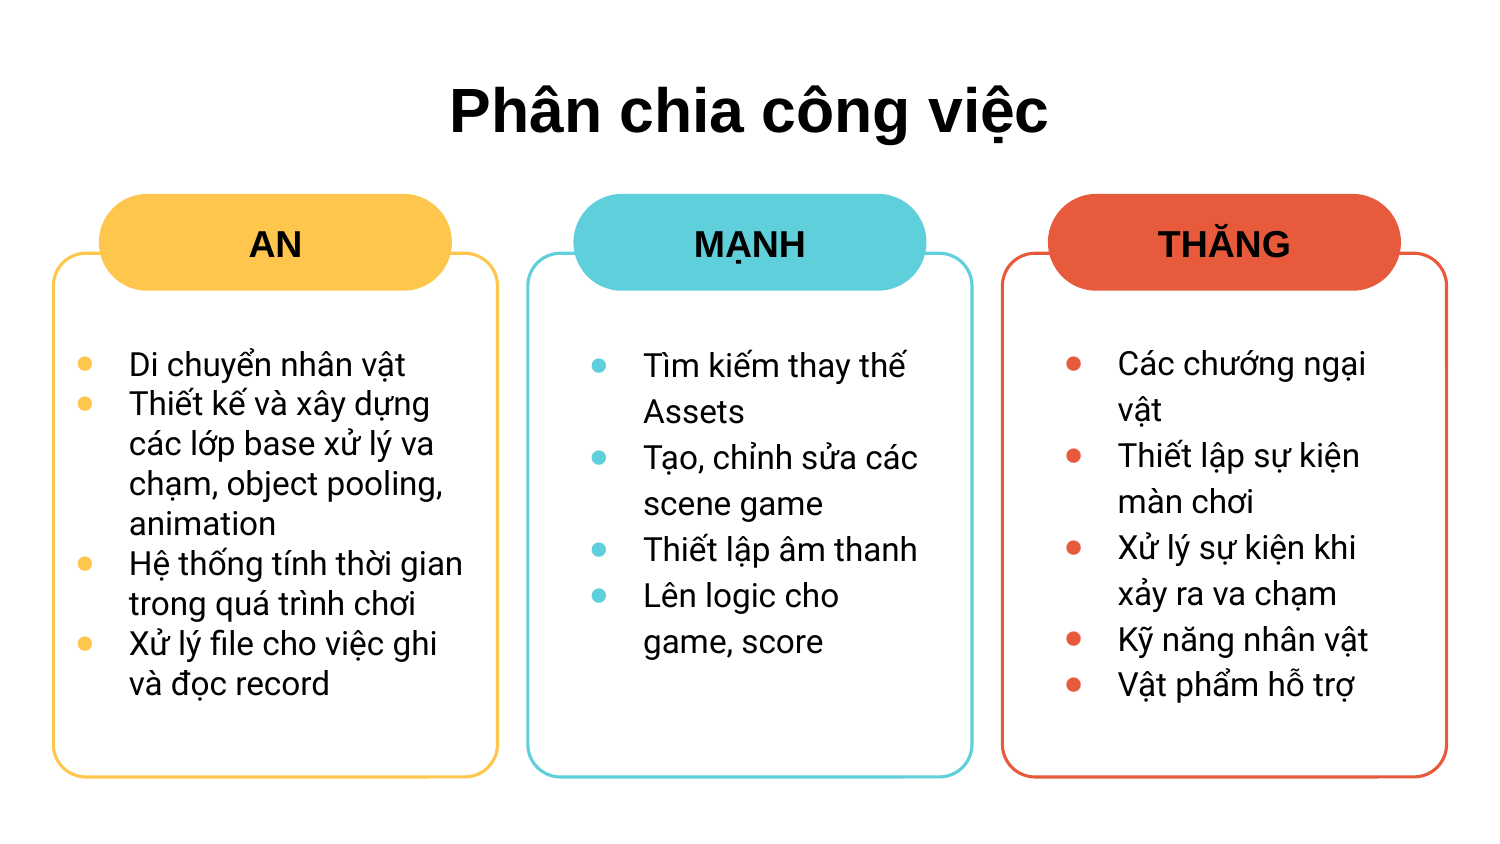

# Phân chia công việc

AN
MẠNH
THĂNG

Di chuyển nhân vật
Thiết kế và xây dựng các lớp base xử lý va chạm, object pooling, animation
Hệ thống tính thời gian trong quá trình chơi
Xử lý file cho việc ghi và đọc record
Tìm kiếm thay thế Assets
Tạo, chỉnh sửa các scene game
Thiết lập âm thanh
Lên logic cho game, score

Các chướng ngại vật
Thiết lập sự kiện màn chơi
Xử lý sự kiện khi xảy ra va chạm
Kỹ năng nhân vật
Vật phẩm hỗ trợ